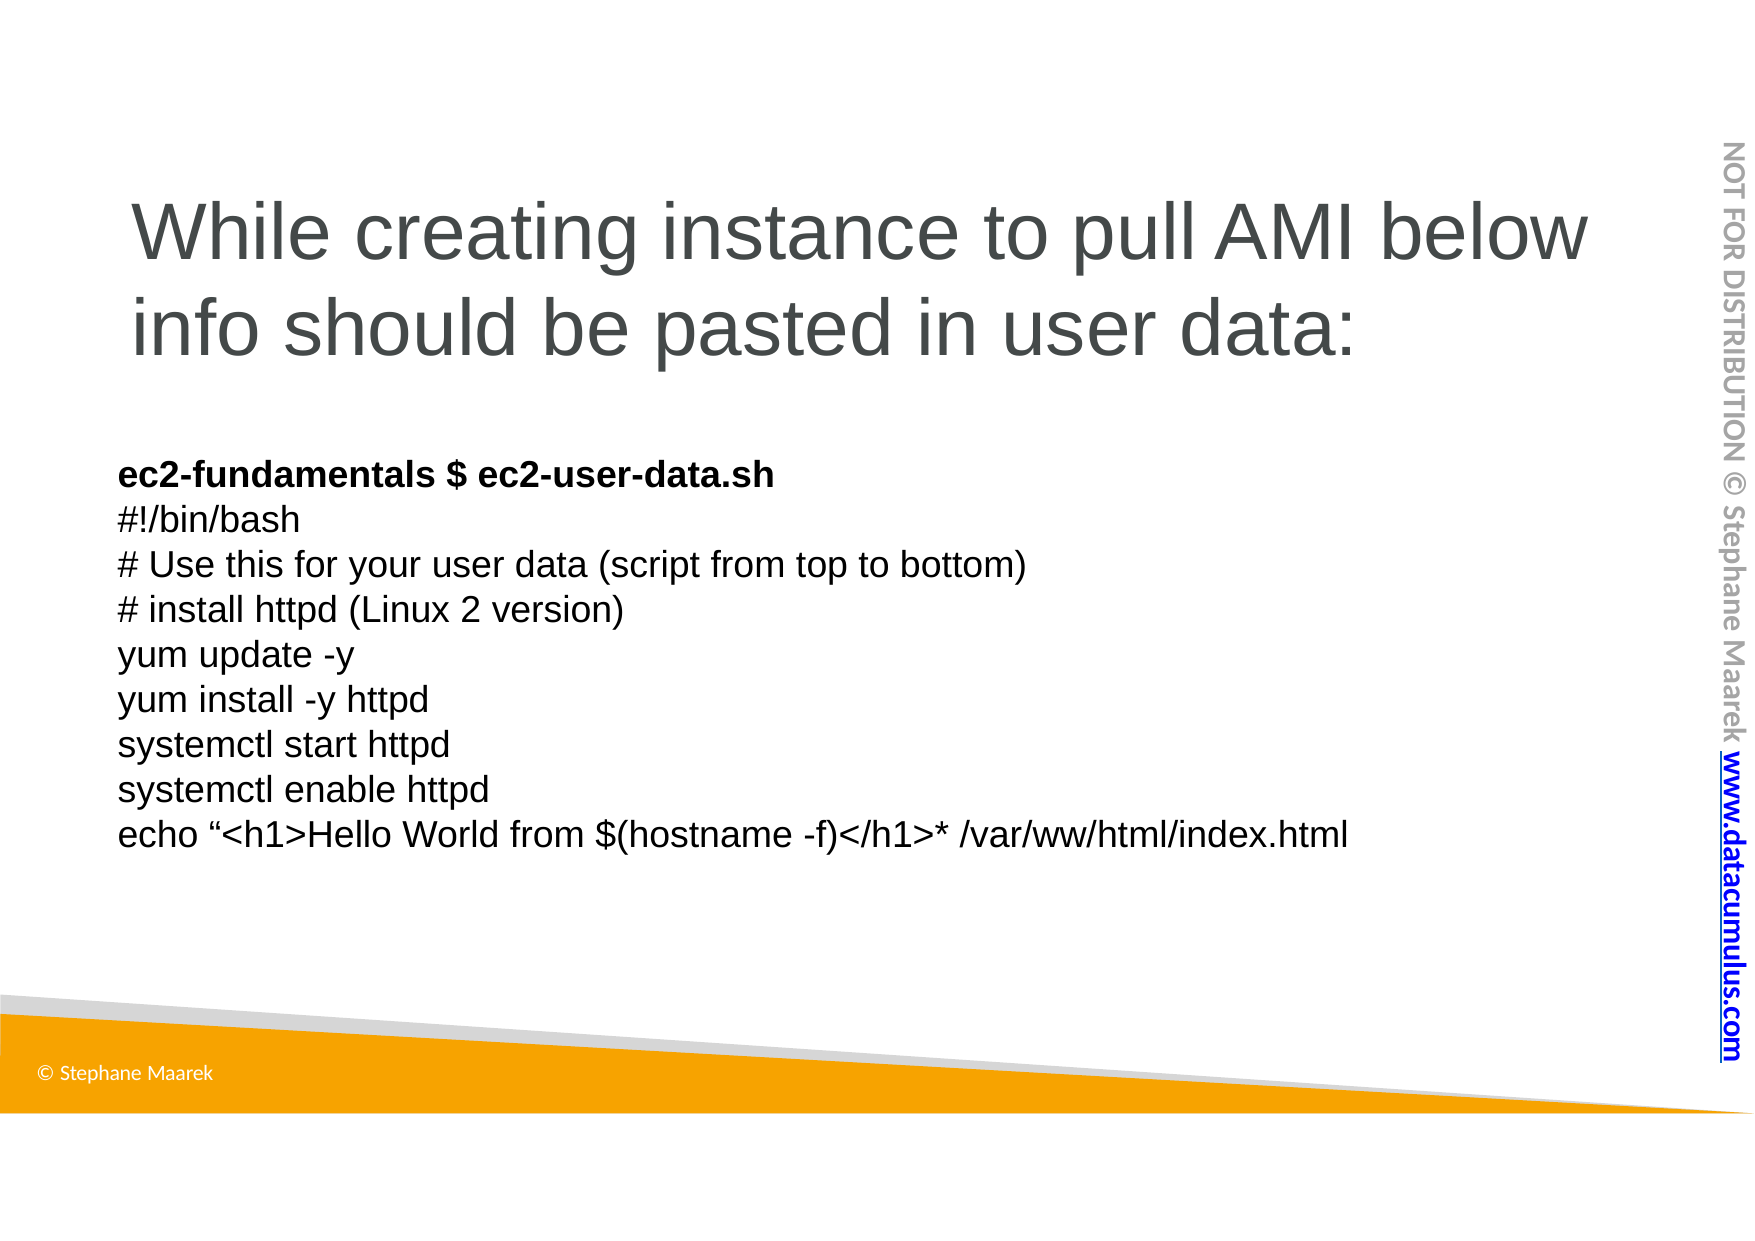

NOT FOR DISTRIBUTION © Stephane Maarek www.datacumulus.com
# While creating instance to pull AMI below info should be pasted in user data:
ec2-fundamentals $ ec2-user-data.sh
#!/bin/bash
# Use this for your user data (script from top to bottom)
# install httpd (Linux 2 version)
yum update -y
yum install -y httpd
systemctl start httpd
systemctl enable httpd
echo “<h1>Hello World from $(hostname -f)</h1>* /var/ww/html/index.html
© Stephane Maarek